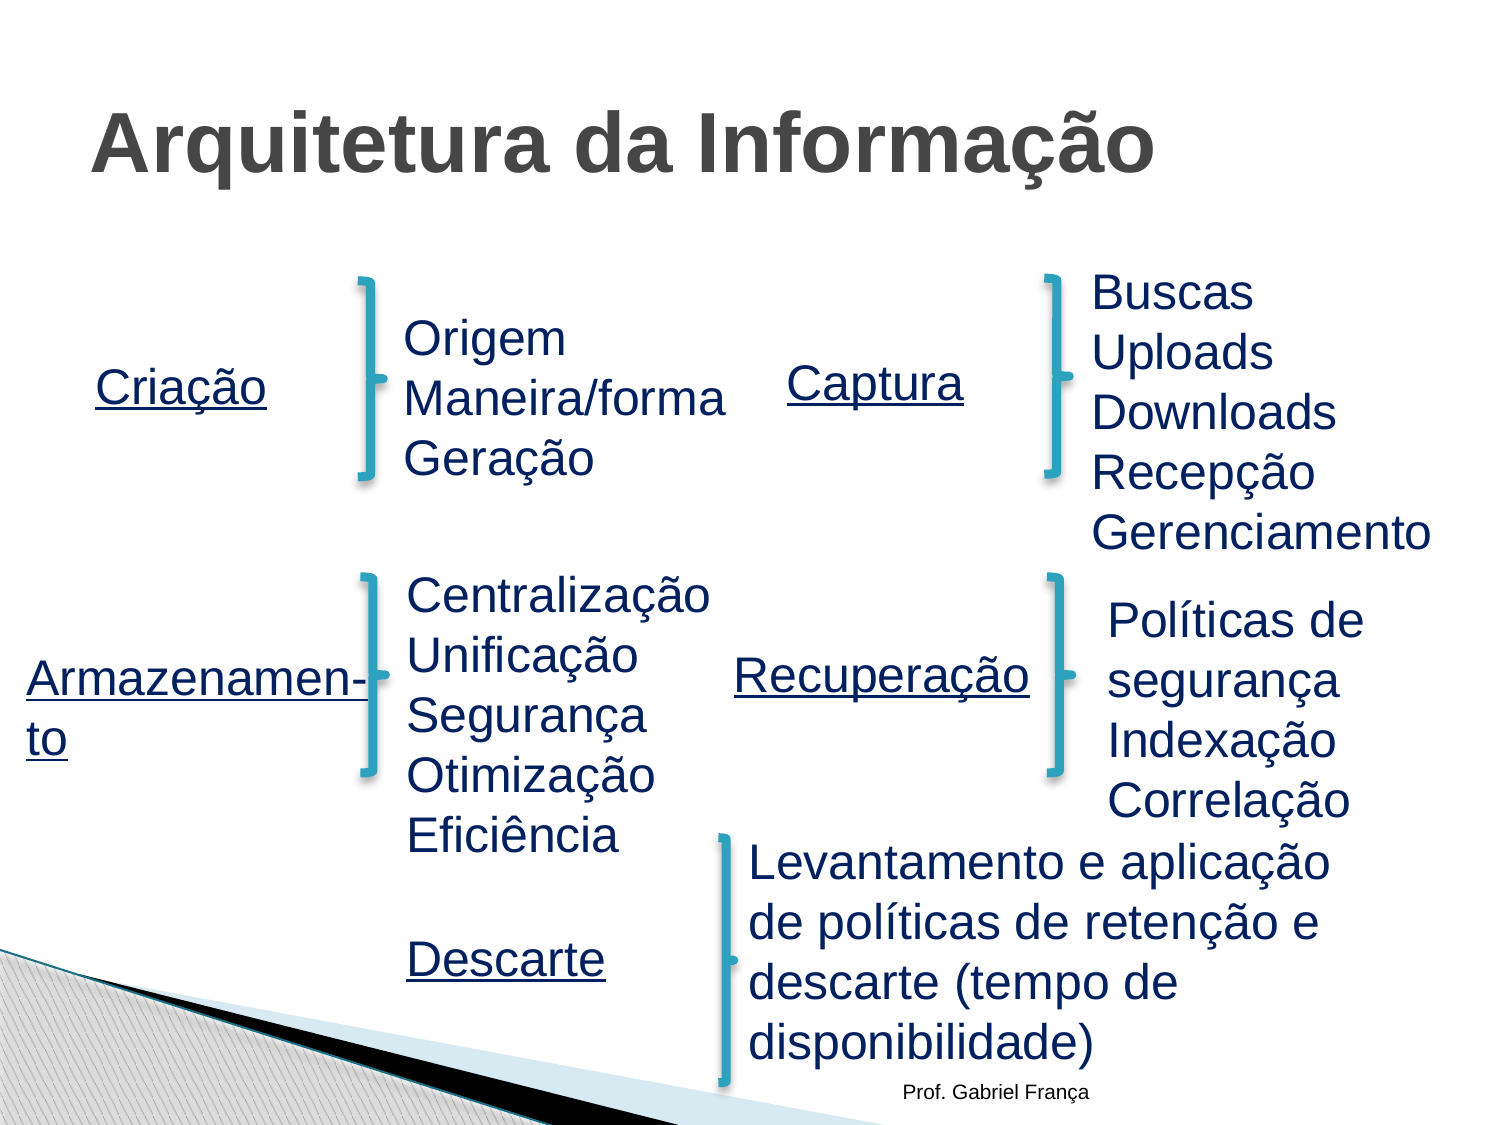

# Arquitetura da Informação
Buscas
Uploads
Downloads
Recepção
Gerenciamento

Origem
Maneira/forma
Geração

Captura

Criação

Centralização
Unificação
Segurança
Otimização
Eficiência

Políticas de segurança
Indexação
Correlação

Recuperação

Armazenamen-
to

Levantamento e aplicação de políticas de retenção e descarte (tempo de disponibilidade)

Descarte

Prof. Gabriel França